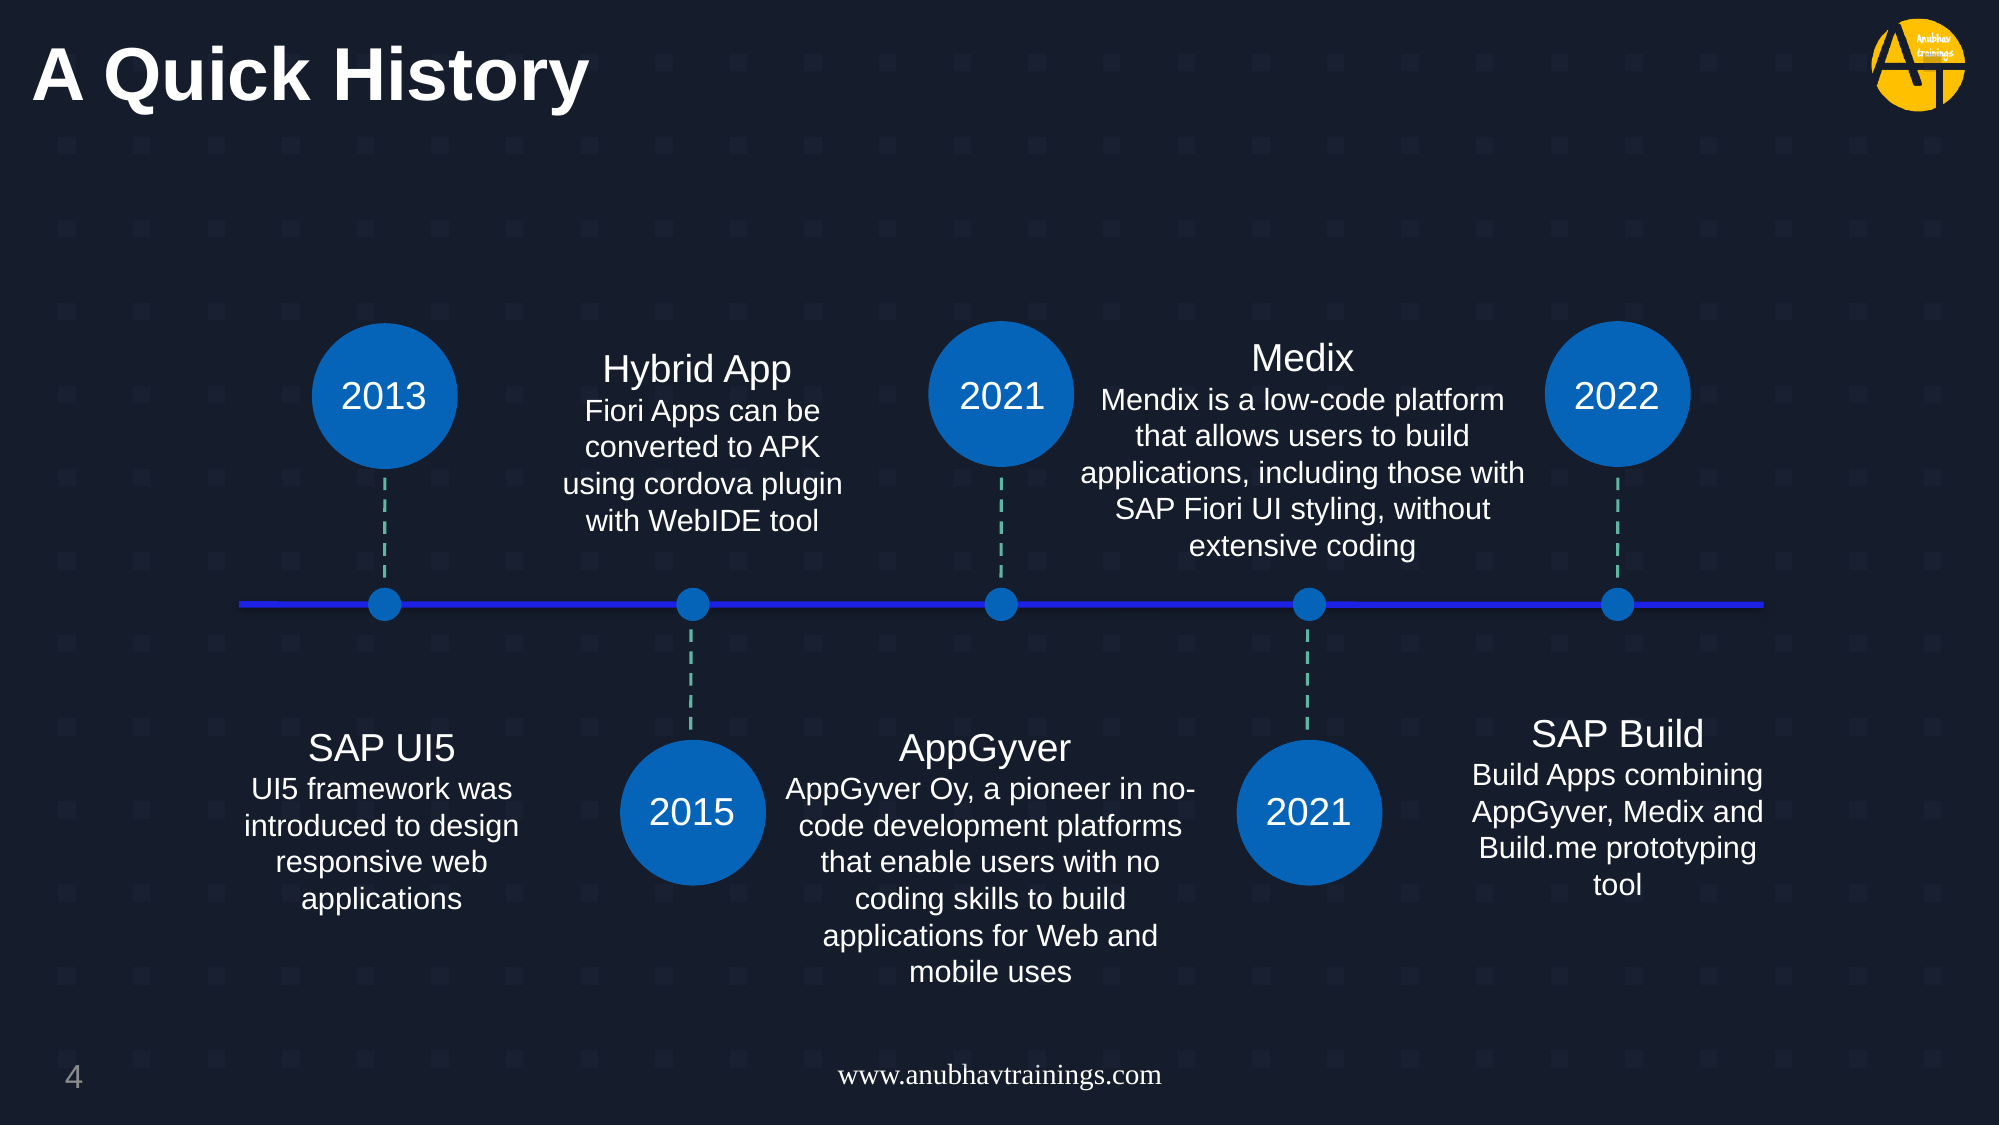

# A Quick History
Medix
Mendix is a low-code platform that allows users to build applications, including those with SAP Fiori UI styling, without extensive coding
Hybrid App
Fiori Apps can be converted to APK using cordova plugin with WebIDE tool

2013
2021
2022

SAP Build
Build Apps combining AppGyver, Medix and Build.me prototyping tool
SAP UI5
UI5 framework was introduced to design responsive web applications
AppGyver
AppGyver Oy, a pioneer in no-code development platforms that enable users with no coding skills to build applications for Web and mobile uses

2015
2021
www.anubhavtrainings.com
4